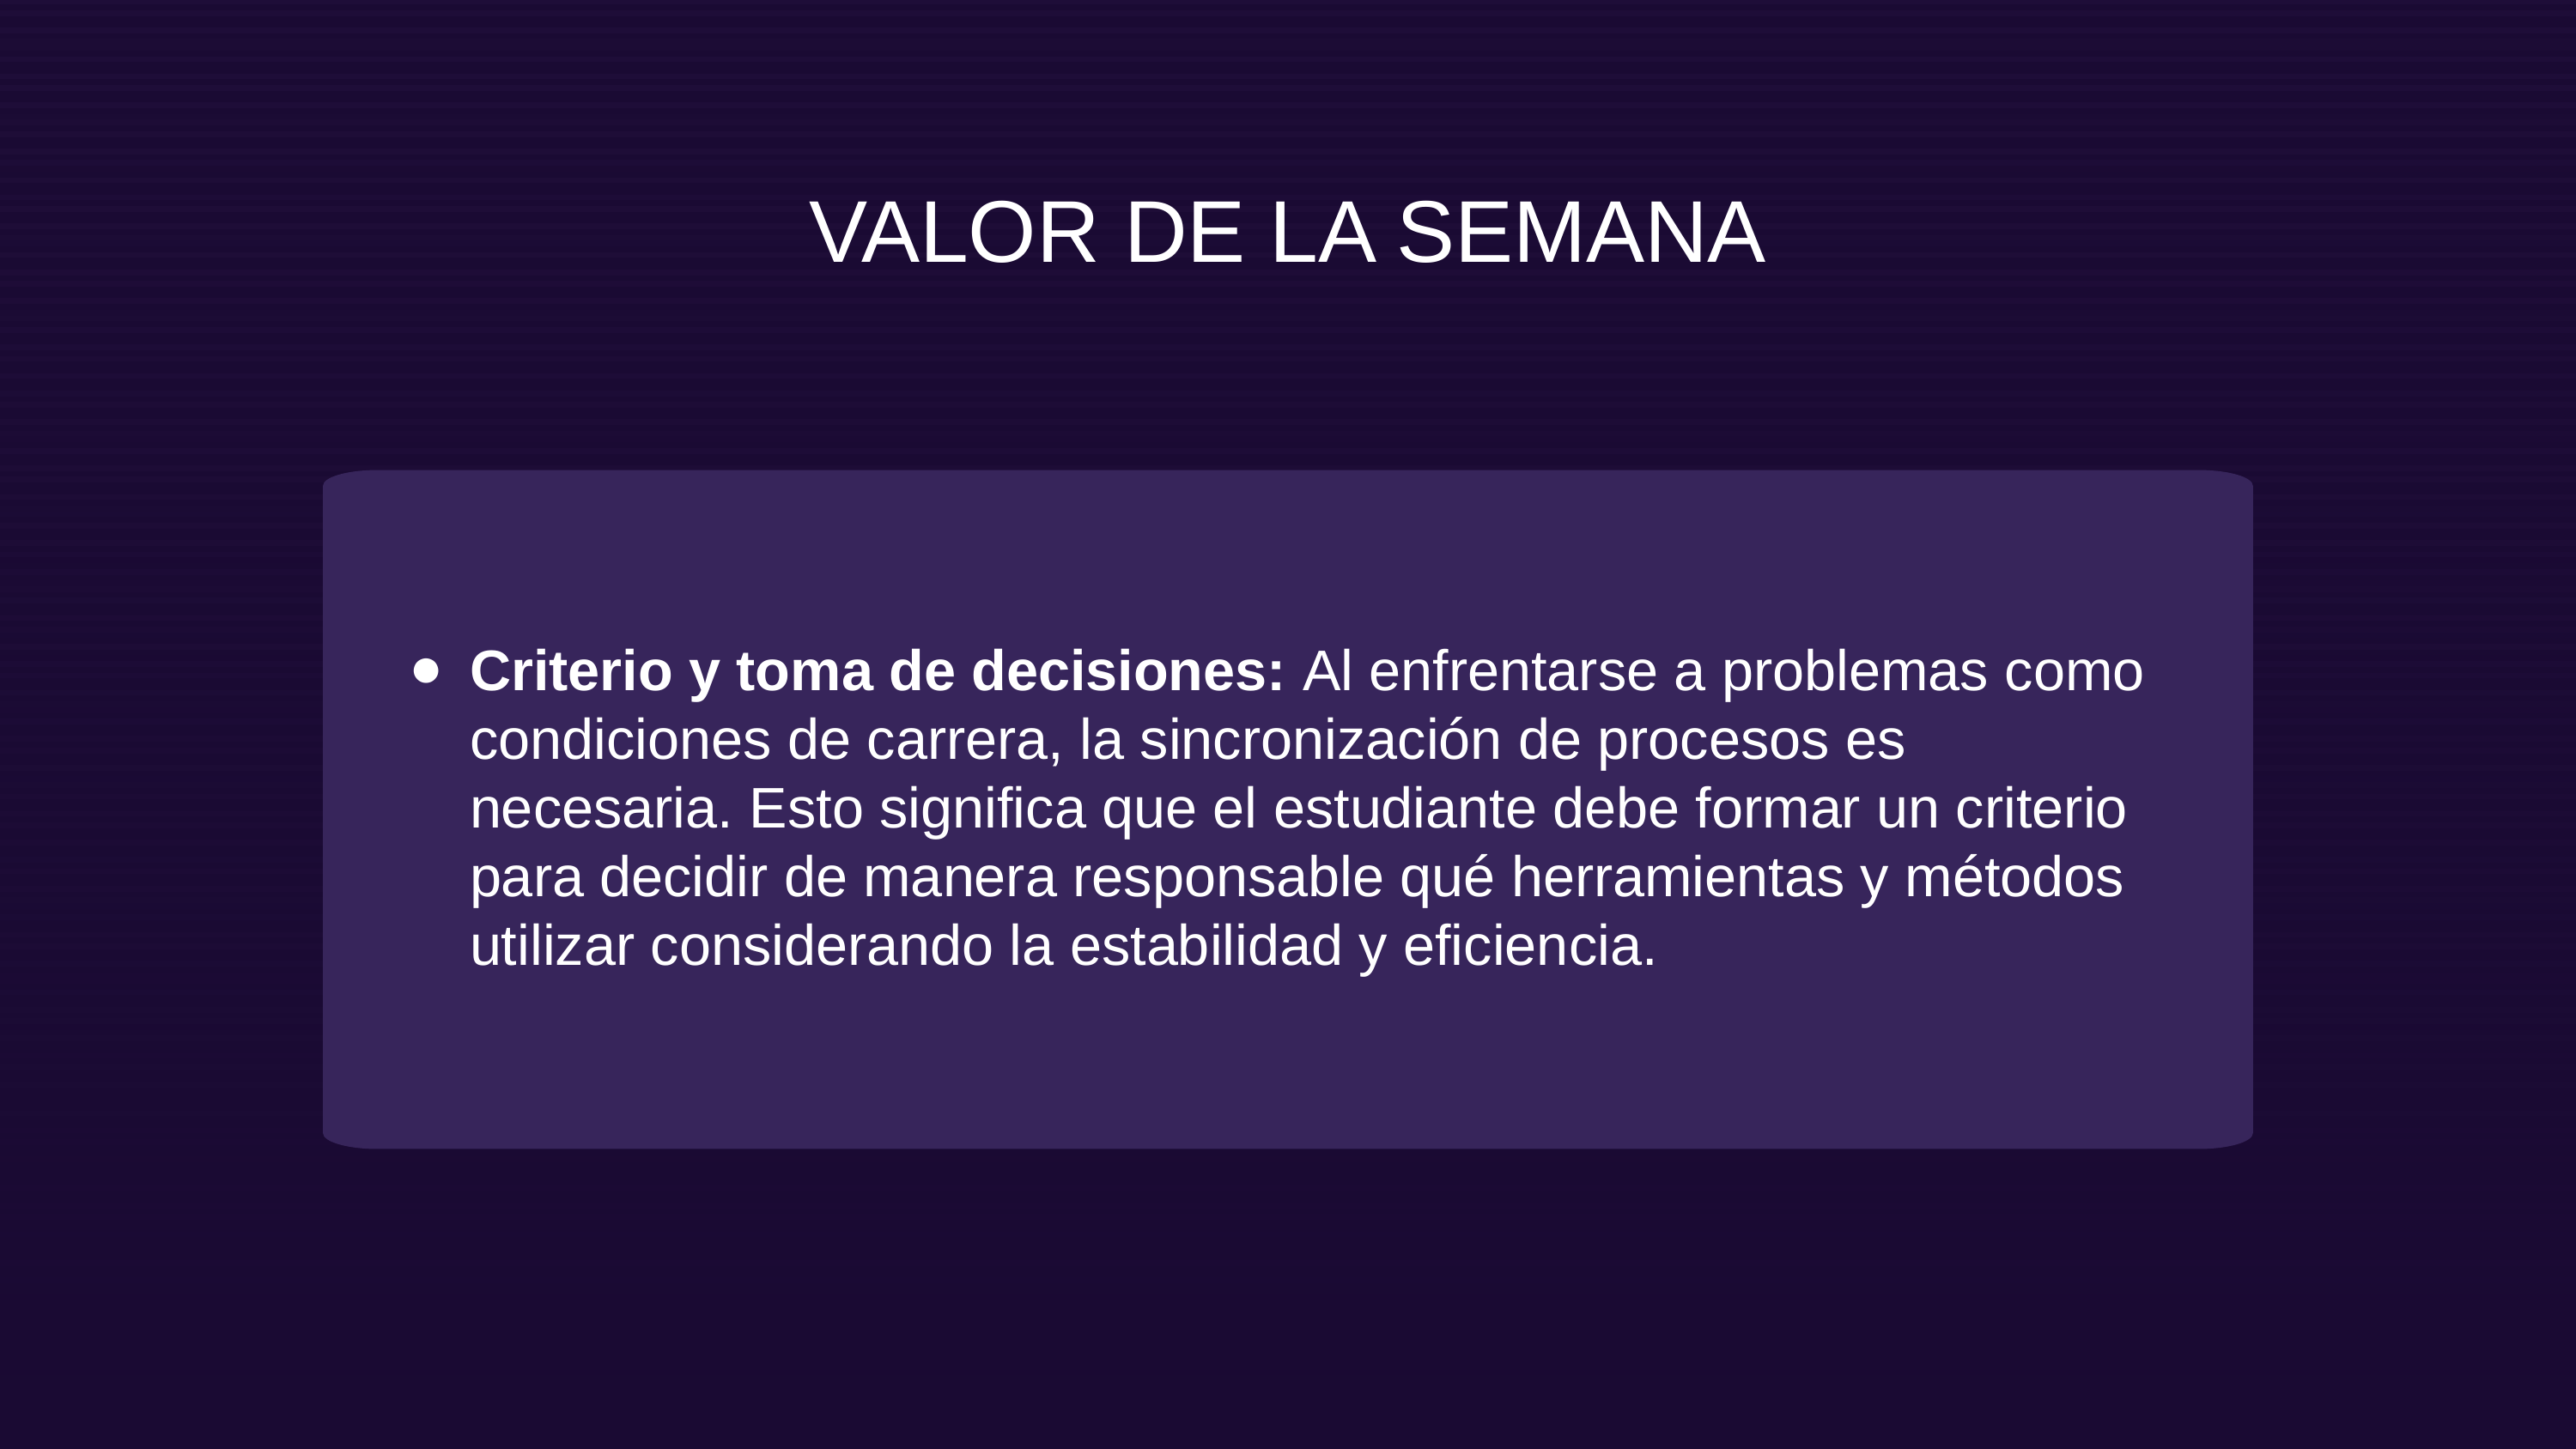

VALOR DE LA SEMANA

Criterio y toma de decisiones: Al enfrentarse a problemas como condiciones de carrera, la sincronización de procesos es necesaria. Esto significa que el estudiante debe formar un criterio para decidir de manera responsable qué herramientas y métodos utilizar considerando la estabilidad y eficiencia.